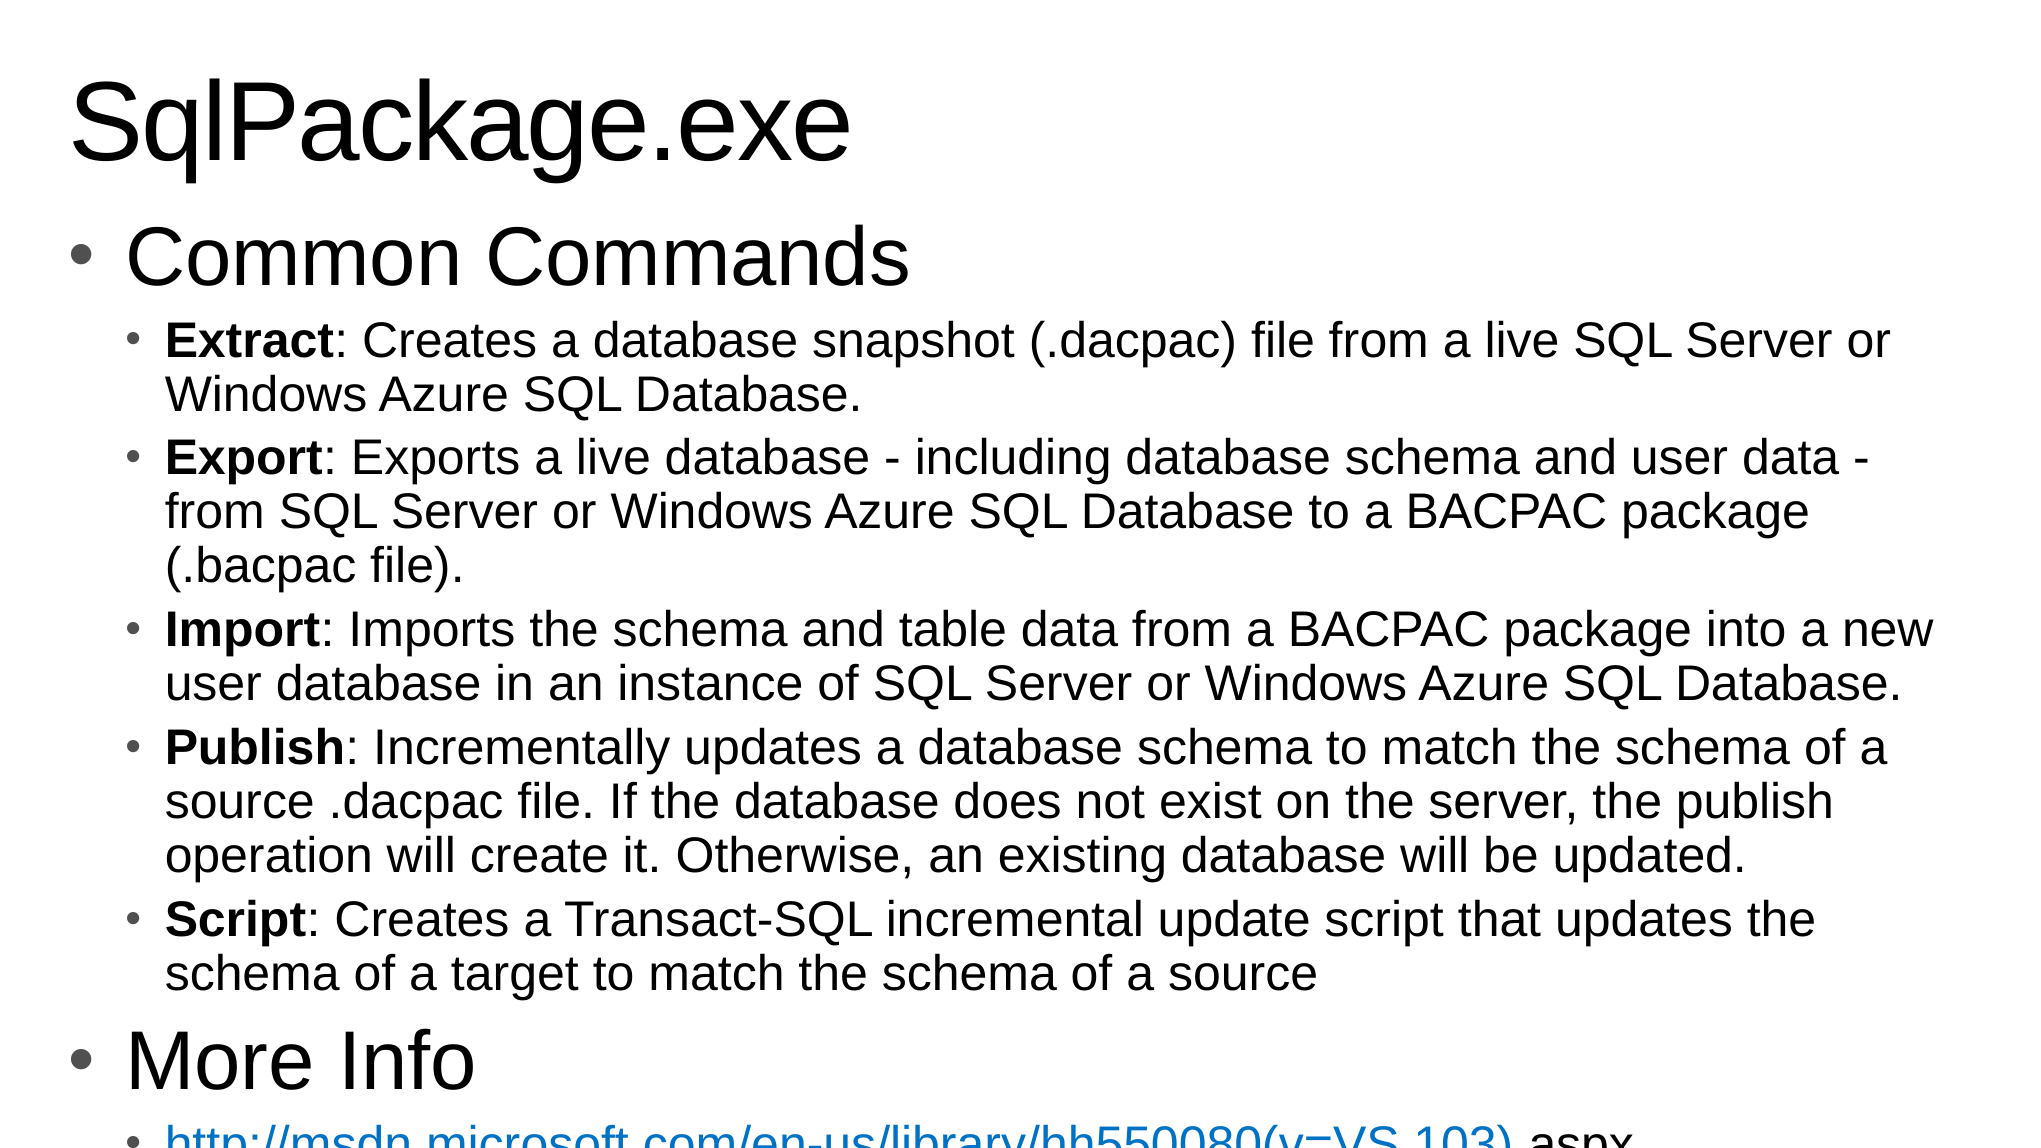

# SqlPackage.exe
Common Commands
Extract: Creates a database snapshot (.dacpac) file from a live SQL Server or Windows Azure SQL Database.
Export: Exports a live database - including database schema and user data - from SQL Server or Windows Azure SQL Database to a BACPAC package (.bacpac file).
Import: Imports the schema and table data from a BACPAC package into a new user database in an instance of SQL Server or Windows Azure SQL Database.
Publish: Incrementally updates a database schema to match the schema of a source .dacpac file. If the database does not exist on the server, the publish operation will create it. Otherwise, an existing database will be updated.
Script: Creates a Transact-SQL incremental update script that updates the schema of a target to match the schema of a source
More Info
http://msdn.microsoft.com/en-us/library/hh550080(v=VS.103).aspx